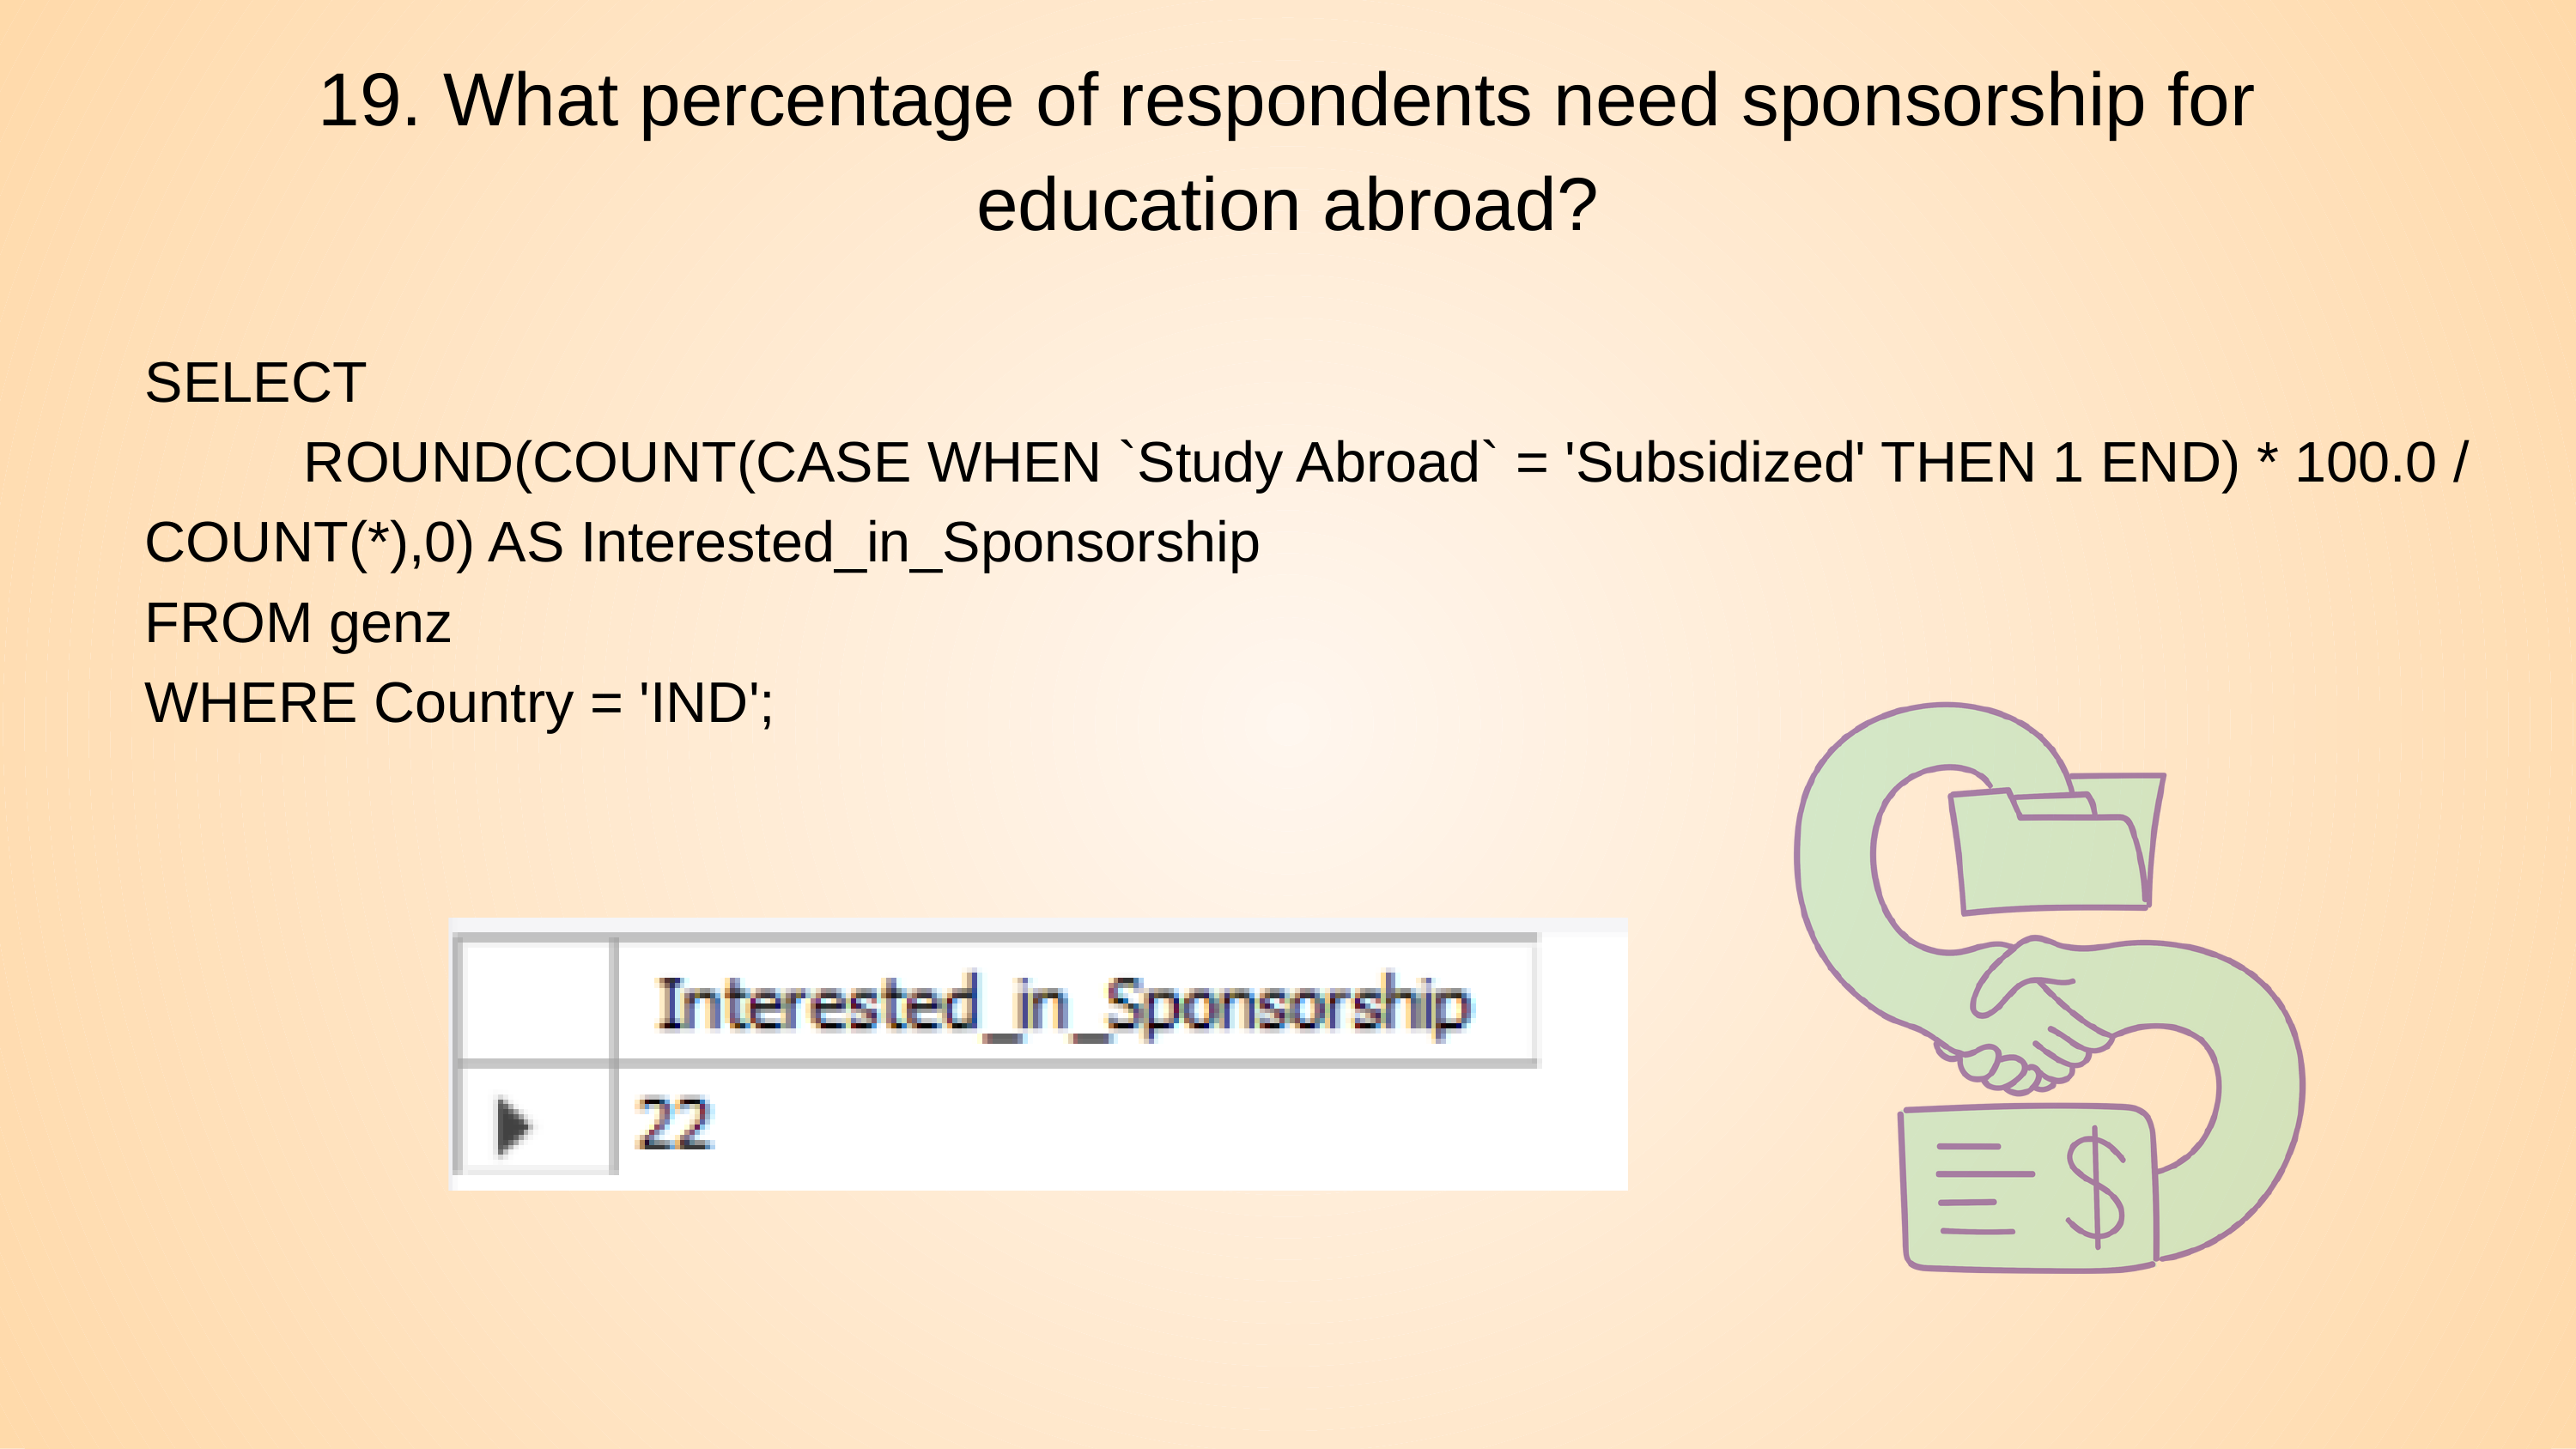

19. What percentage of respondents need sponsorship for education abroad?
SELECT
          ROUND(COUNT(CASE WHEN `Study Abroad` = 'Subsidized' THEN 1 END) * 100.0 / COUNT(*),0) AS Interested_in_Sponsorship
FROM genz
WHERE Country = 'IND';